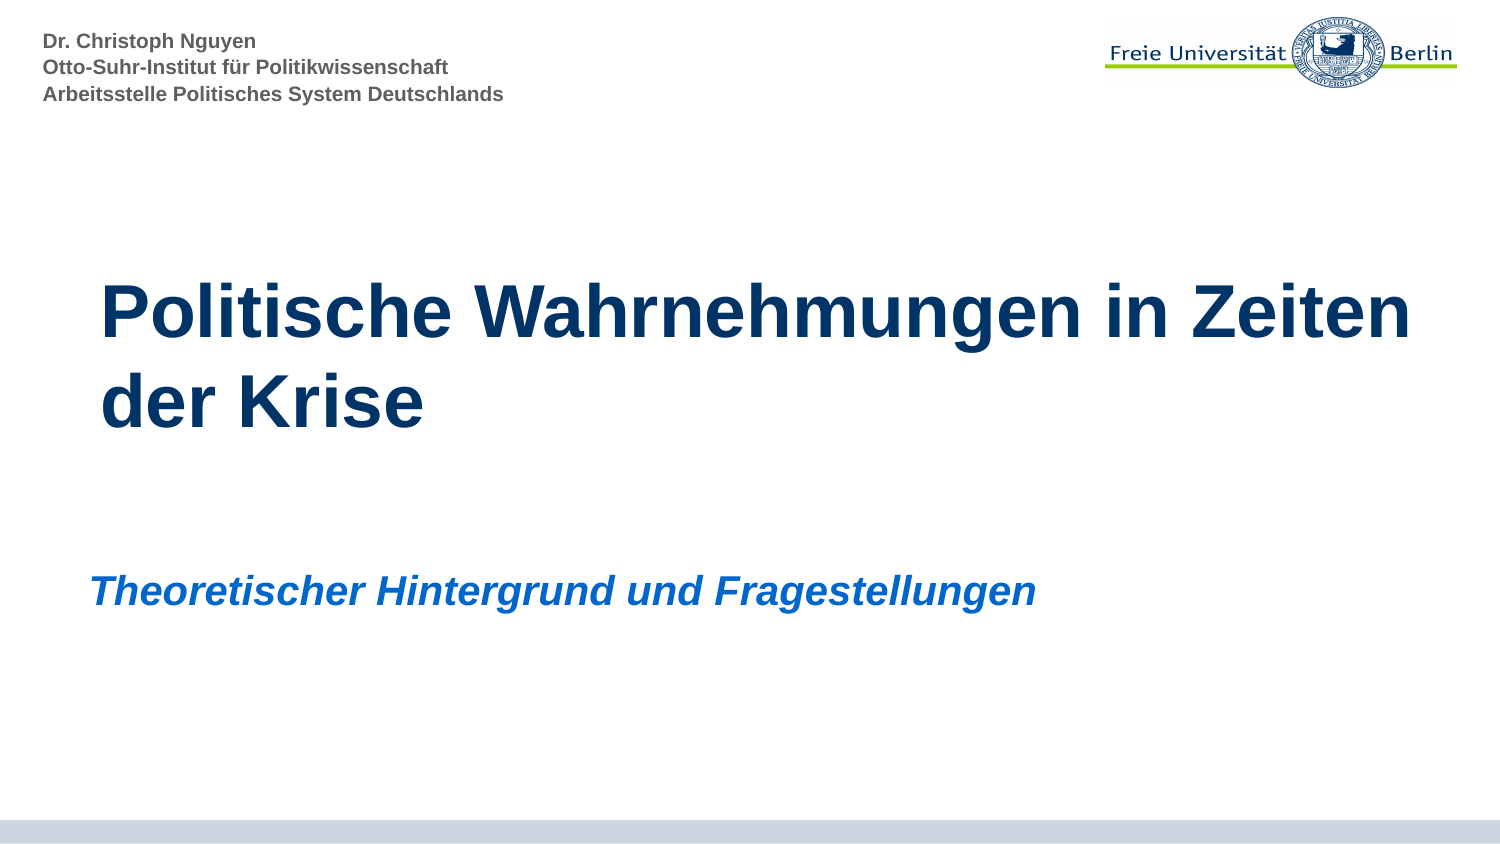

# Politische Wahrnehmungen in Zeiten der Krise
Theoretischer Hintergrund und Fragestellungen